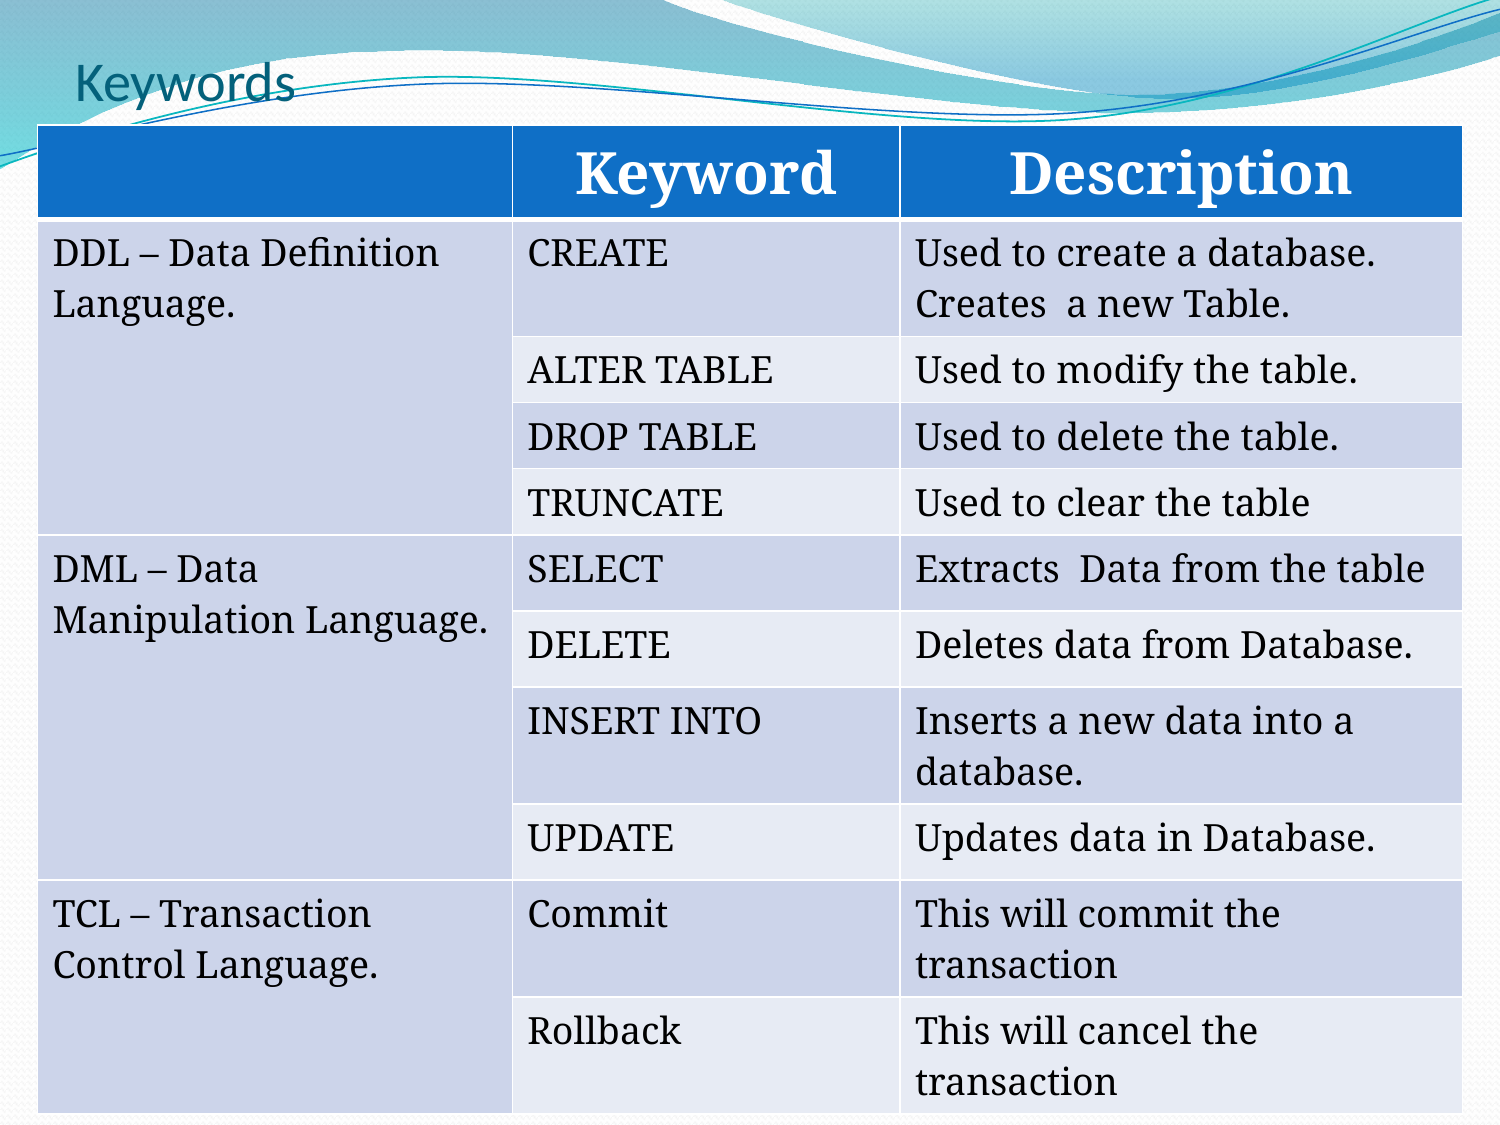

# Keywords
|  | Keyword | Description |
| --- | --- | --- |
| DDL – Data Definition Language. | CREATE | Used to create a database. Creates a new Table. |
|  | ALTER TABLE | Used to modify the table. |
|  | DROP TABLE | Used to delete the table. |
|  | TRUNCATE | Used to clear the table |
| DML – Data Manipulation Language. | SELECT | Extracts Data from the table |
|  | DELETE | Deletes data from Database. |
|  | INSERT INTO | Inserts a new data into a database. |
|  | UPDATE | Updates data in Database. |
| TCL – Transaction Control Language. | Commit | This will commit the transaction |
|  | Rollback | This will cancel the transaction |